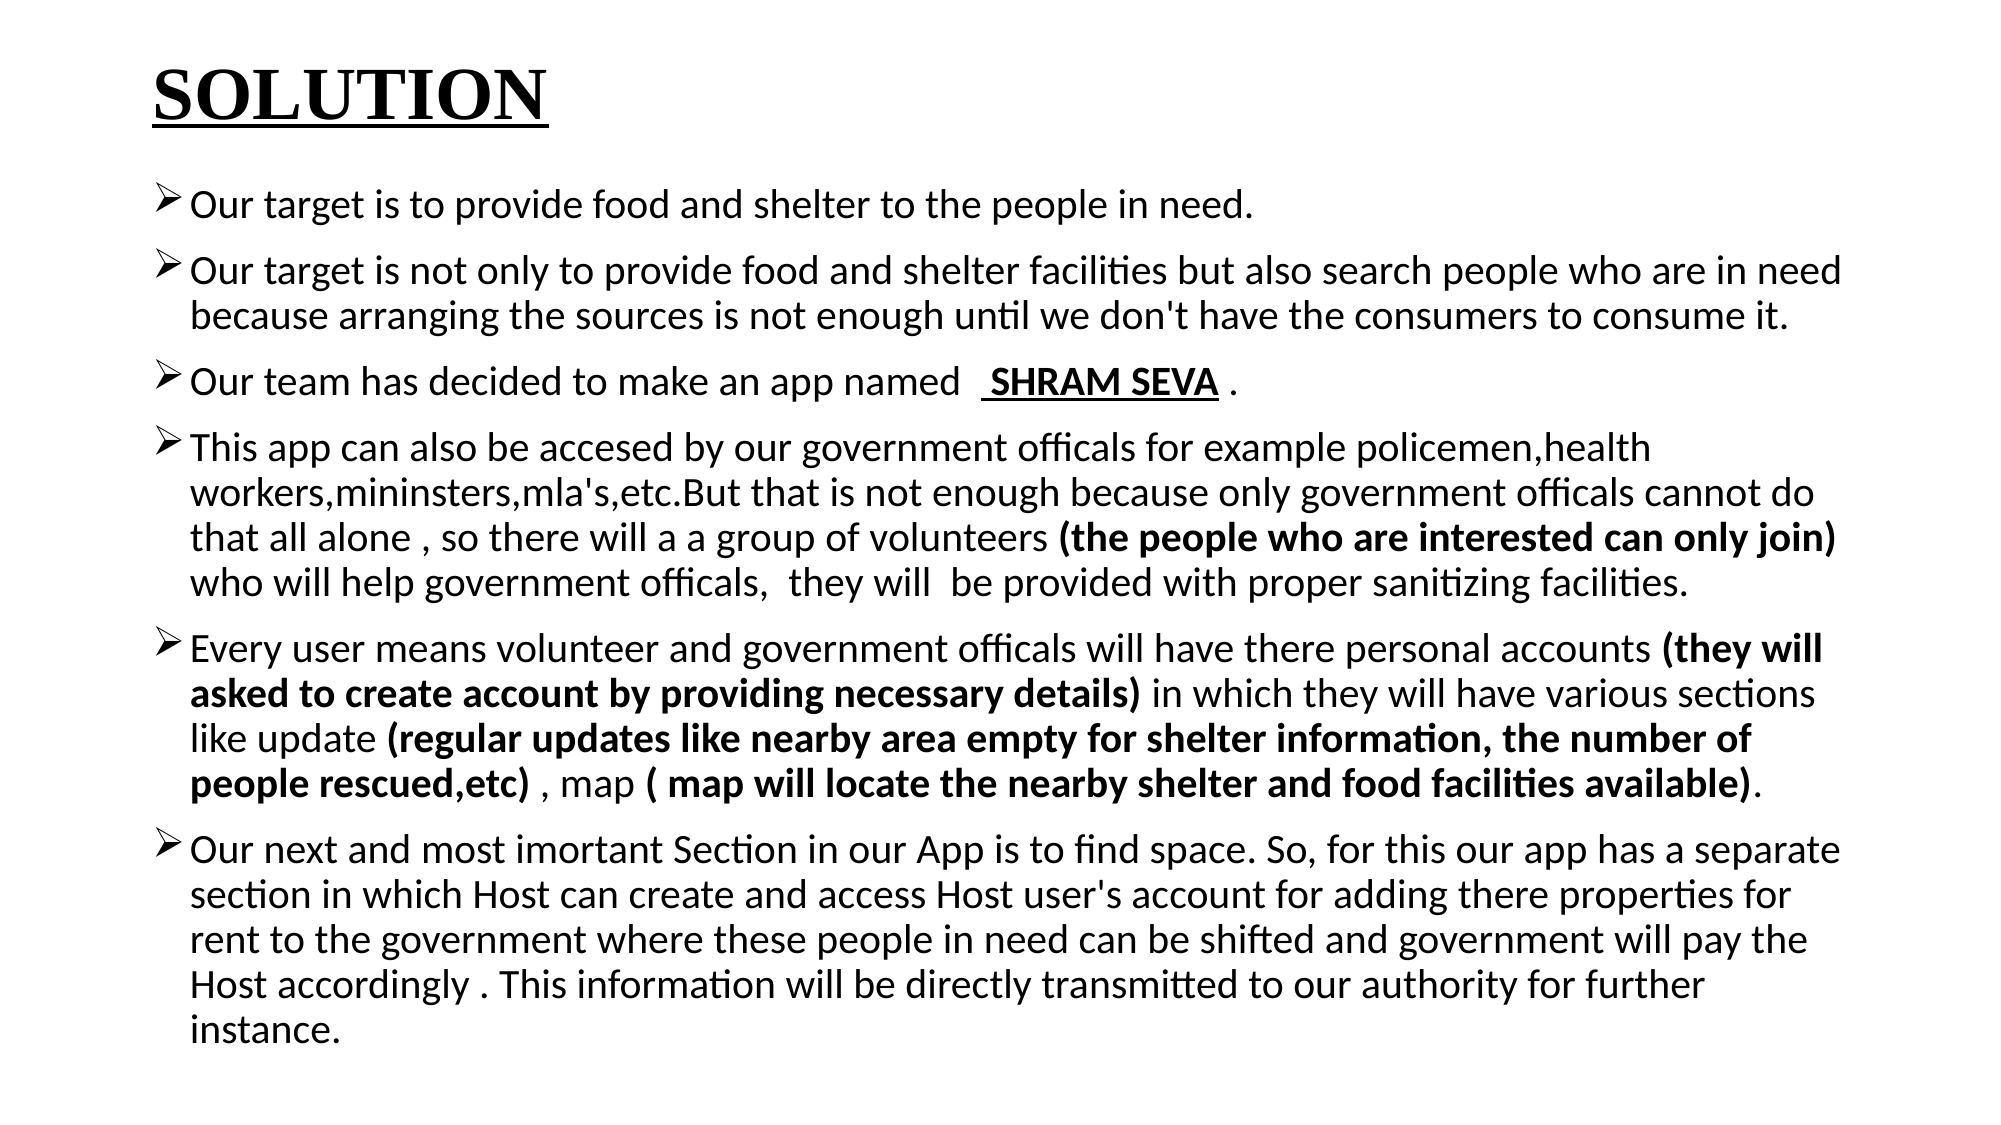

# SOLUTION
Our target is to provide food and shelter to the people in need.
Our target is not only to provide food and shelter facilities but also search people who are in need because arranging the sources is not enough until we don't have the consumers to consume it.
Our team has decided to make an app named   SHRAM SEVA .
This app can also be accesed by our government officals for example policemen,health workers,mininsters,mla's,etc.But that is not enough because only government officals cannot do that all alone , so there will a a group of volunteers (the people who are interested can only join)  who will help government officals,  they will  be provided with proper sanitizing facilities.
Every user means volunteer and government officals will have there personal accounts (they will asked to create account by providing necessary details) in which they will have various sections like update (regular updates like nearby area empty for shelter information, the number of people rescued,etc) , map ( map will locate the nearby shelter and food facilities available).
Our next and most imortant Section in our App is to find space. So, for this our app has a separate section in which Host can create and access Host user's account for adding there properties for rent to the government where these people in need can be shifted and government will pay the Host accordingly . This information will be directly transmitted to our authority for further instance.